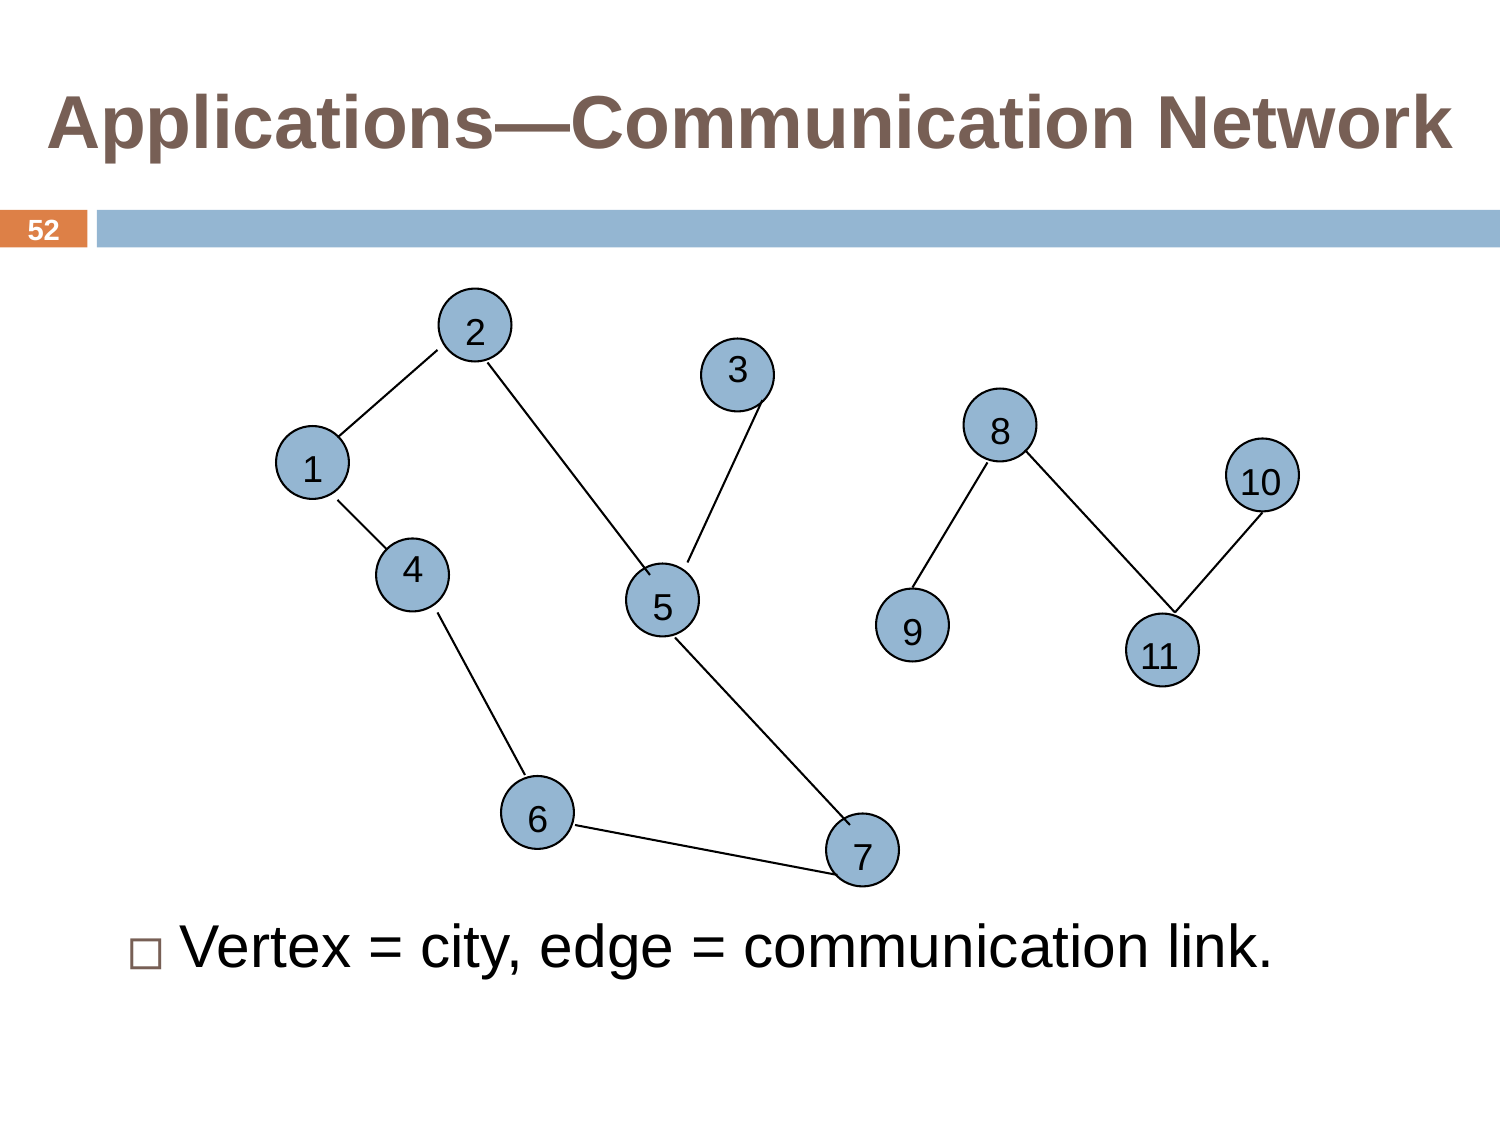

# Applications—Communication Network
52

2
3

8

1

10
4

5

9

11

6

7
Vertex = city, edge = communication link.